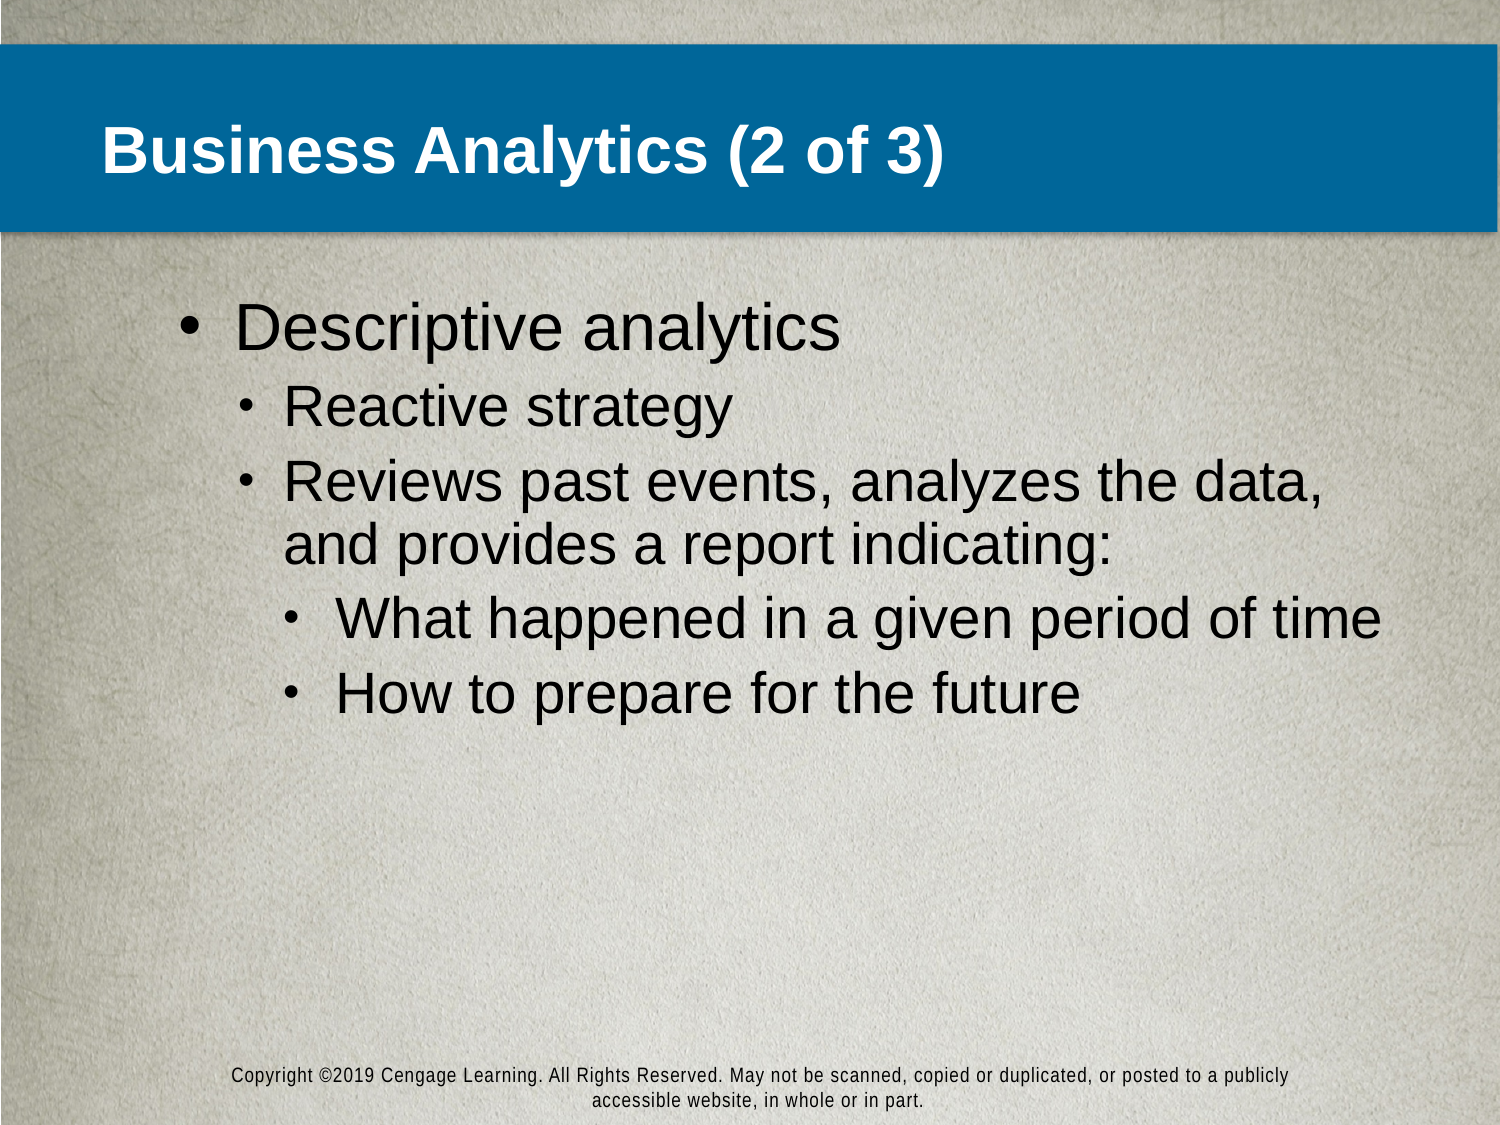

# Business Analytics (2 of 3)
Descriptive analytics
Reactive strategy
Reviews past events, analyzes the data, and provides a report indicating:
What happened in a given period of time
How to prepare for the future